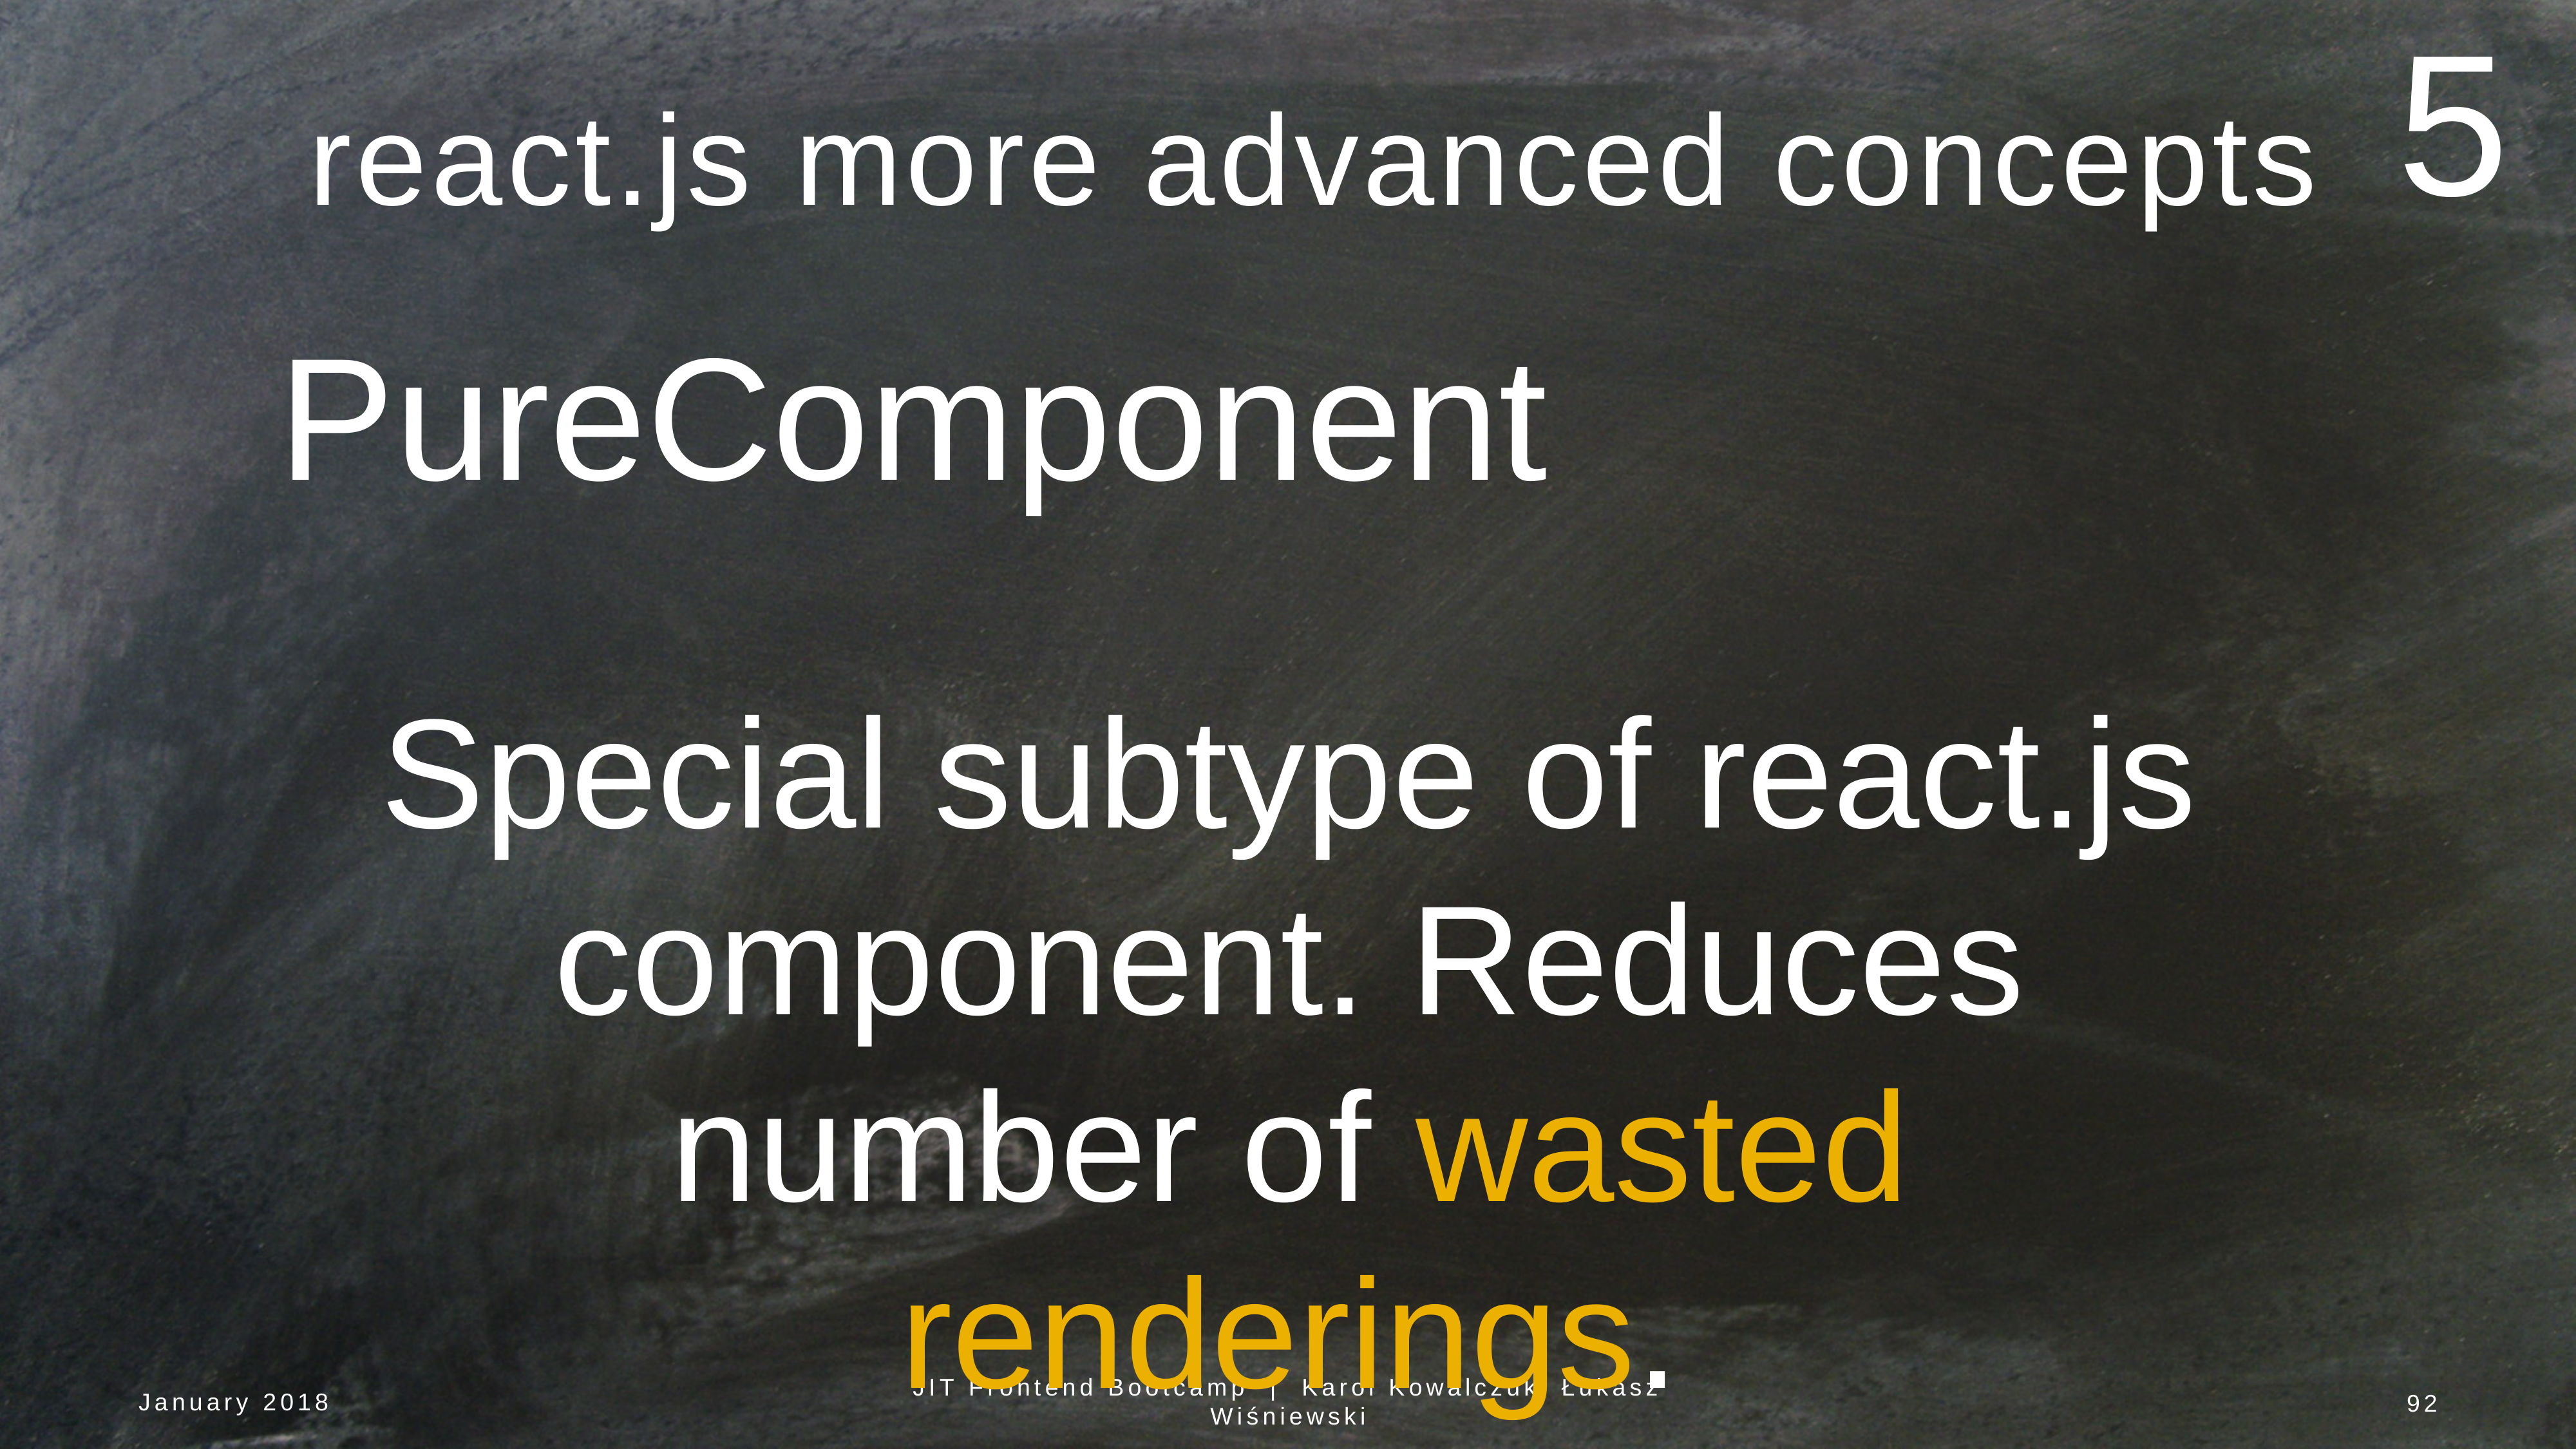

5
# react.js more advanced concepts
PureComponent
Special subtype of react.js component. Reduces number of wasted renderings.
Functional components equivalent: React.memo(function(props))
January 2018
JIT Frontend Bootcamp  |  Karol Kowalczuk, Łukasz Wiśniewski
92